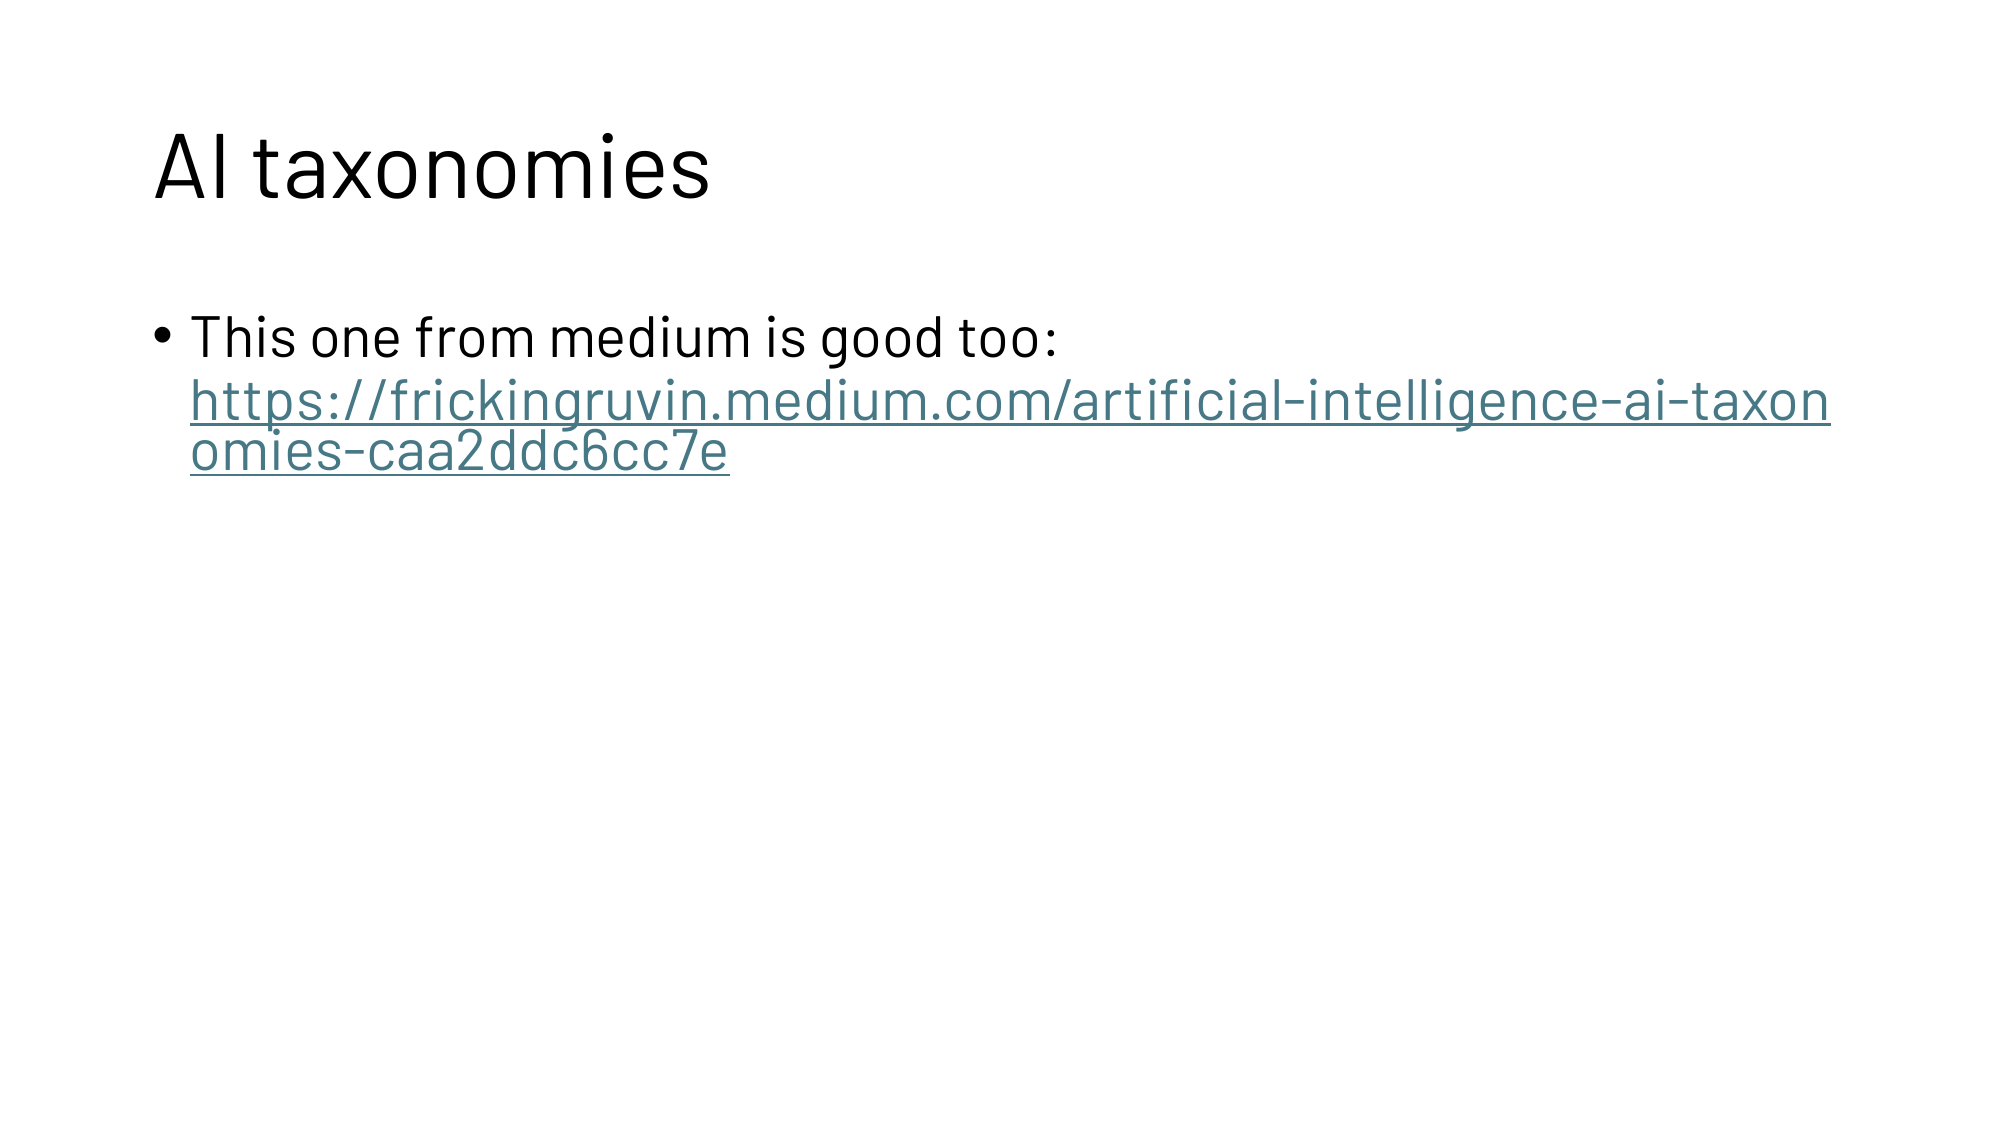

# AI taxonomies
This one from medium is good too: https://frickingruvin.medium.com/artificial-intelligence-ai-taxonomies-caa2ddc6cc7e